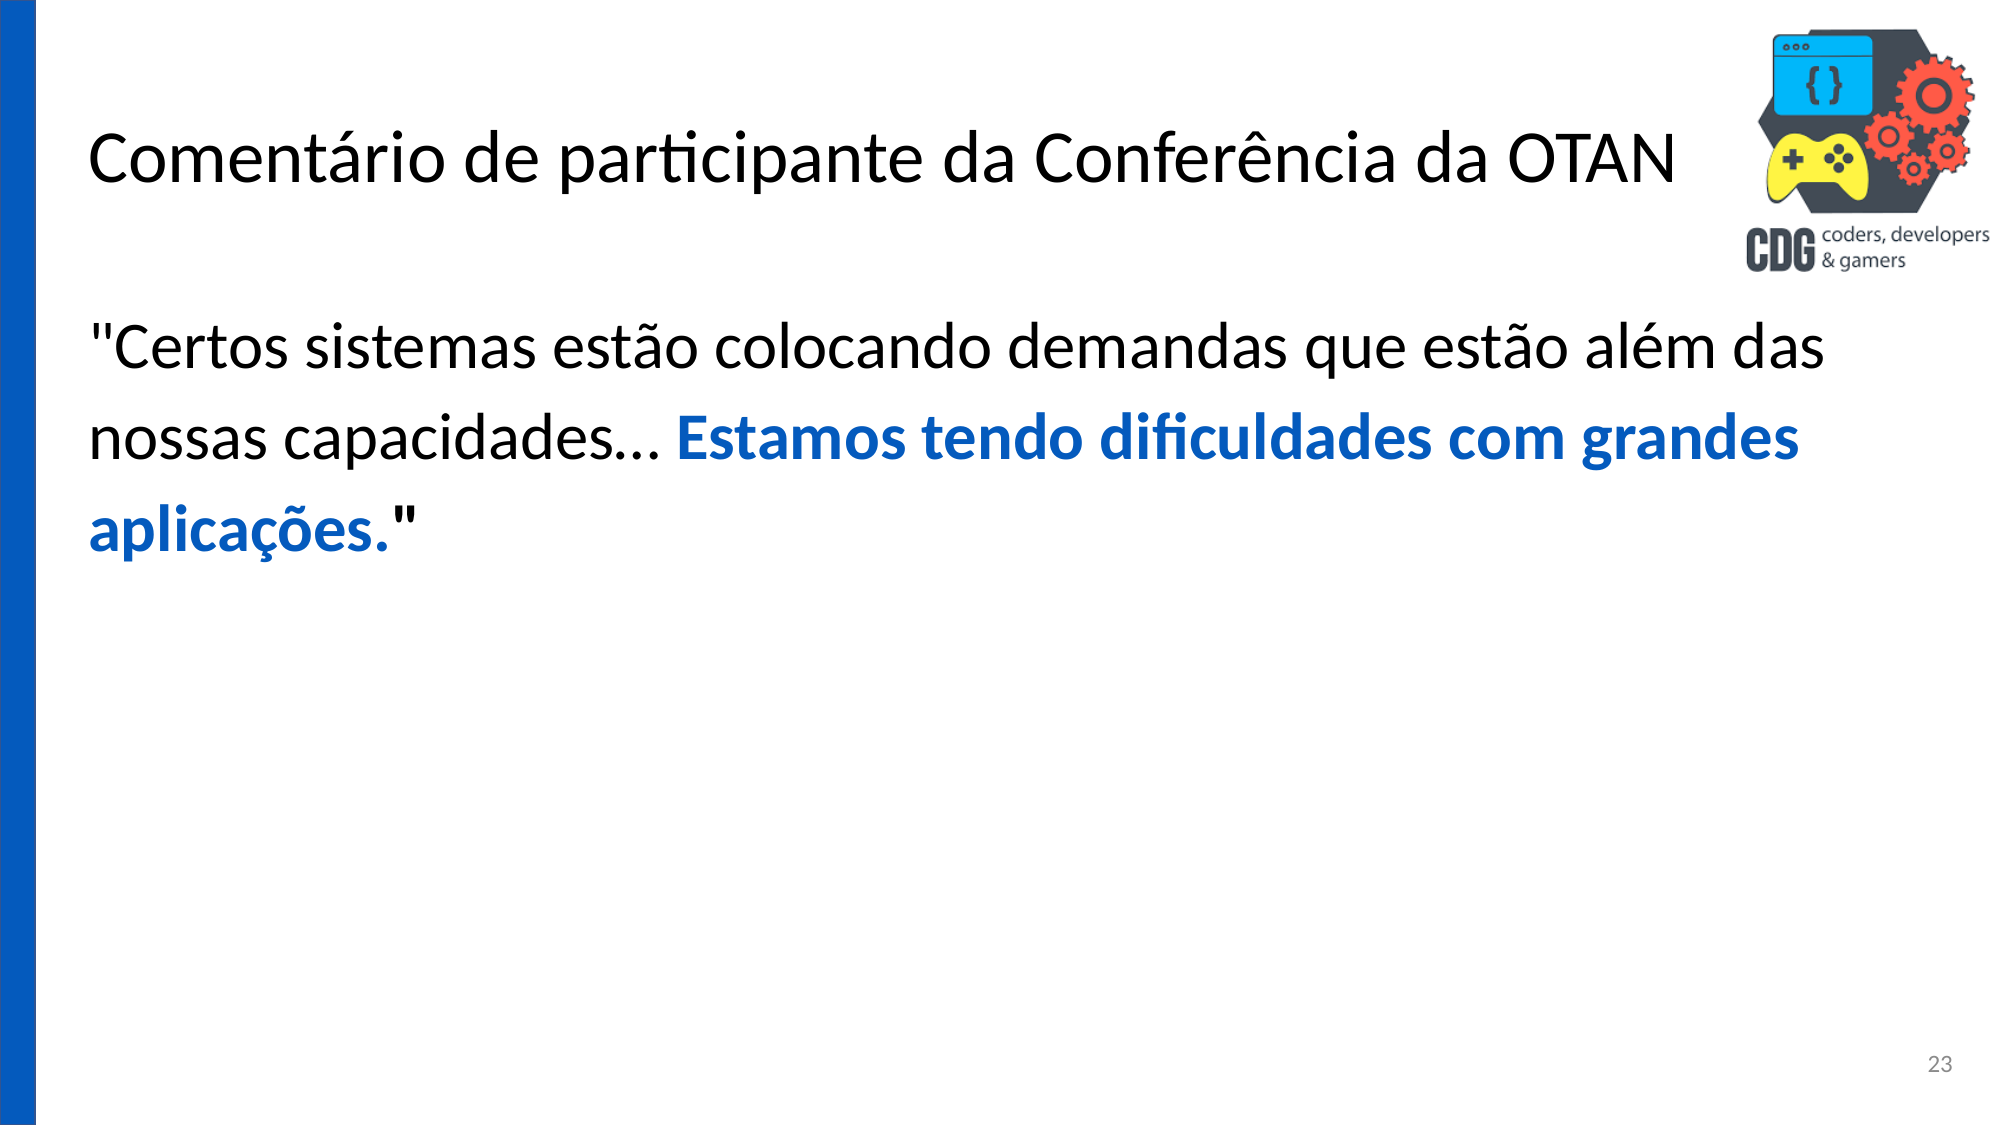

# Comentário de participante da Conferência da OTAN
"Certos sistemas estão colocando demandas que estão além das nossas capacidades… Estamos tendo dificuldades com grandes aplicações."
23